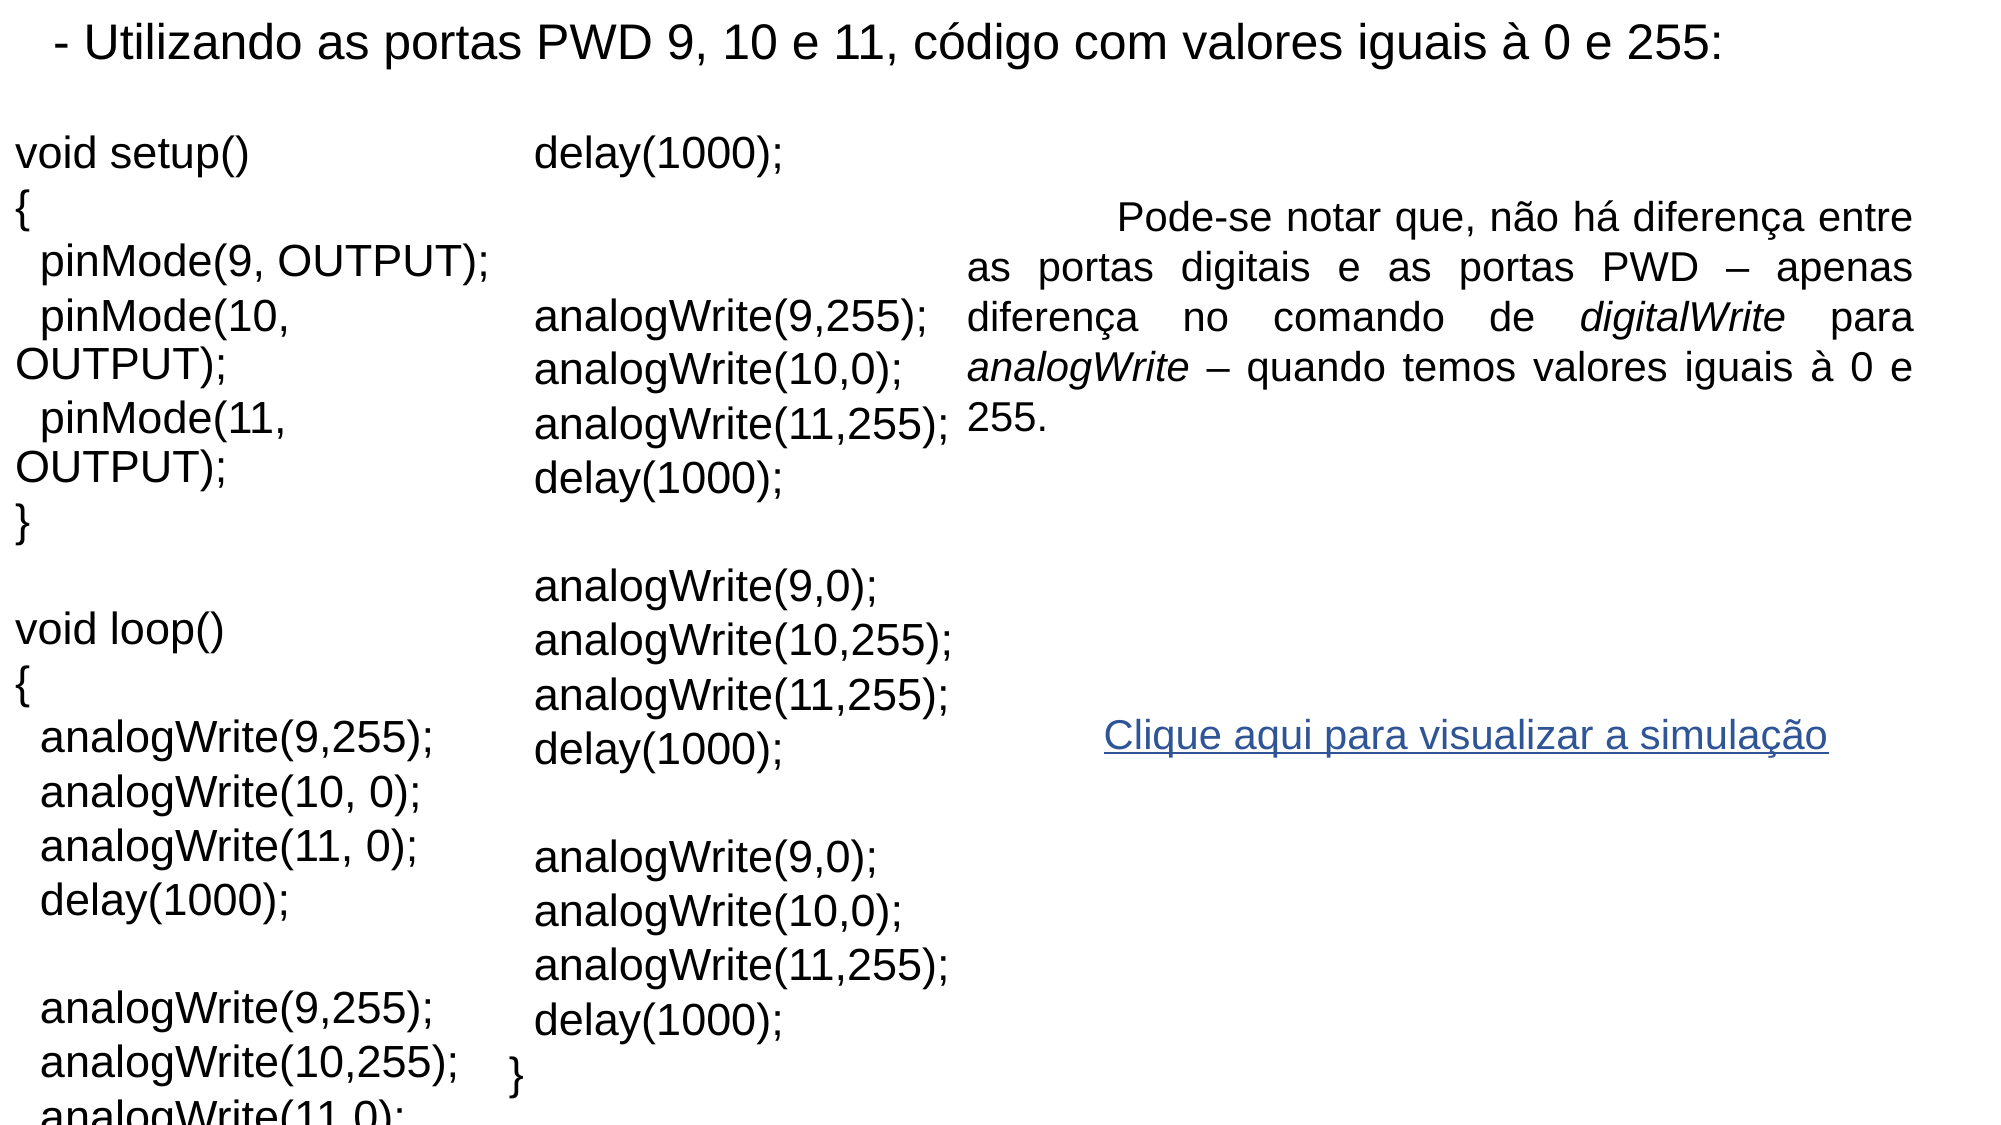

- Utilizando as portas PWD 9, 10 e 11, código com valores iguais à 0 e 255:
void setup()
{
  pinMode(9, OUTPUT);
  pinMode(10, OUTPUT);
  pinMode(11, OUTPUT);
}

void loop()
{
  analogWrite(9,255);
  analogWrite(10, 0);
  analogWrite(11, 0);
  delay(1000);

  analogWrite(9,255);
  analogWrite(10,255);
  analogWrite(11,0);
  delay(1000);

  analogWrite(9,255);
  analogWrite(10,0);
  analogWrite(11,255);
  delay(1000);

  analogWrite(9,0);
  analogWrite(10,255);
  analogWrite(11,255);
  delay(1000);

  analogWrite(9,0);
  analogWrite(10,0);
  analogWrite(11,255);
  delay(1000);
}

	Pode-se notar que, não há diferença entre as portas digitais e as portas PWD – apenas diferença no comando de digitalWrite para analogWrite – quando temos valores iguais à 0 e 255.

Clique aqui para visualizar a simulação